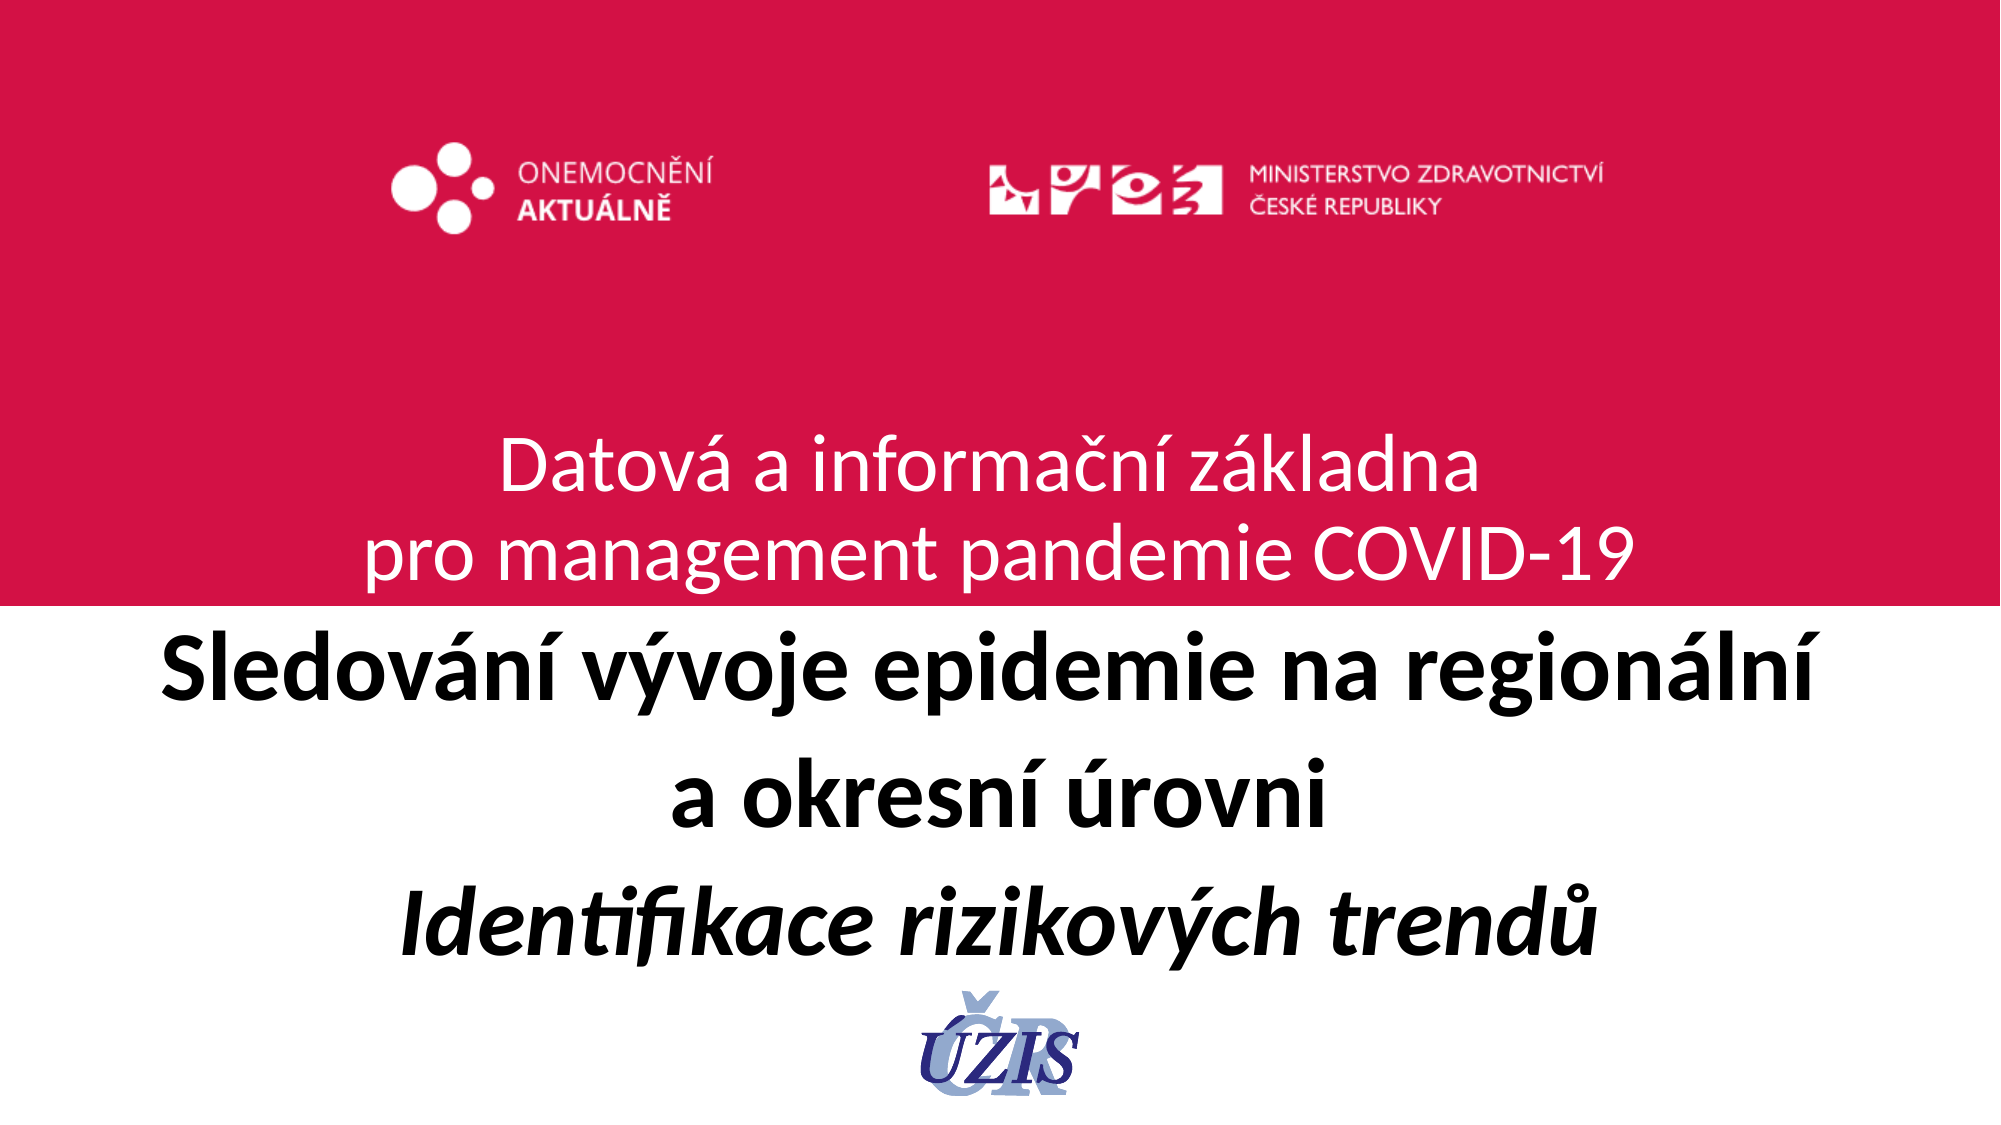

# Datová a informační základna pro management pandemie COVID-19
Sledování vývoje epidemie na regionální
a okresní úrovni
Identifikace rizikových trendů